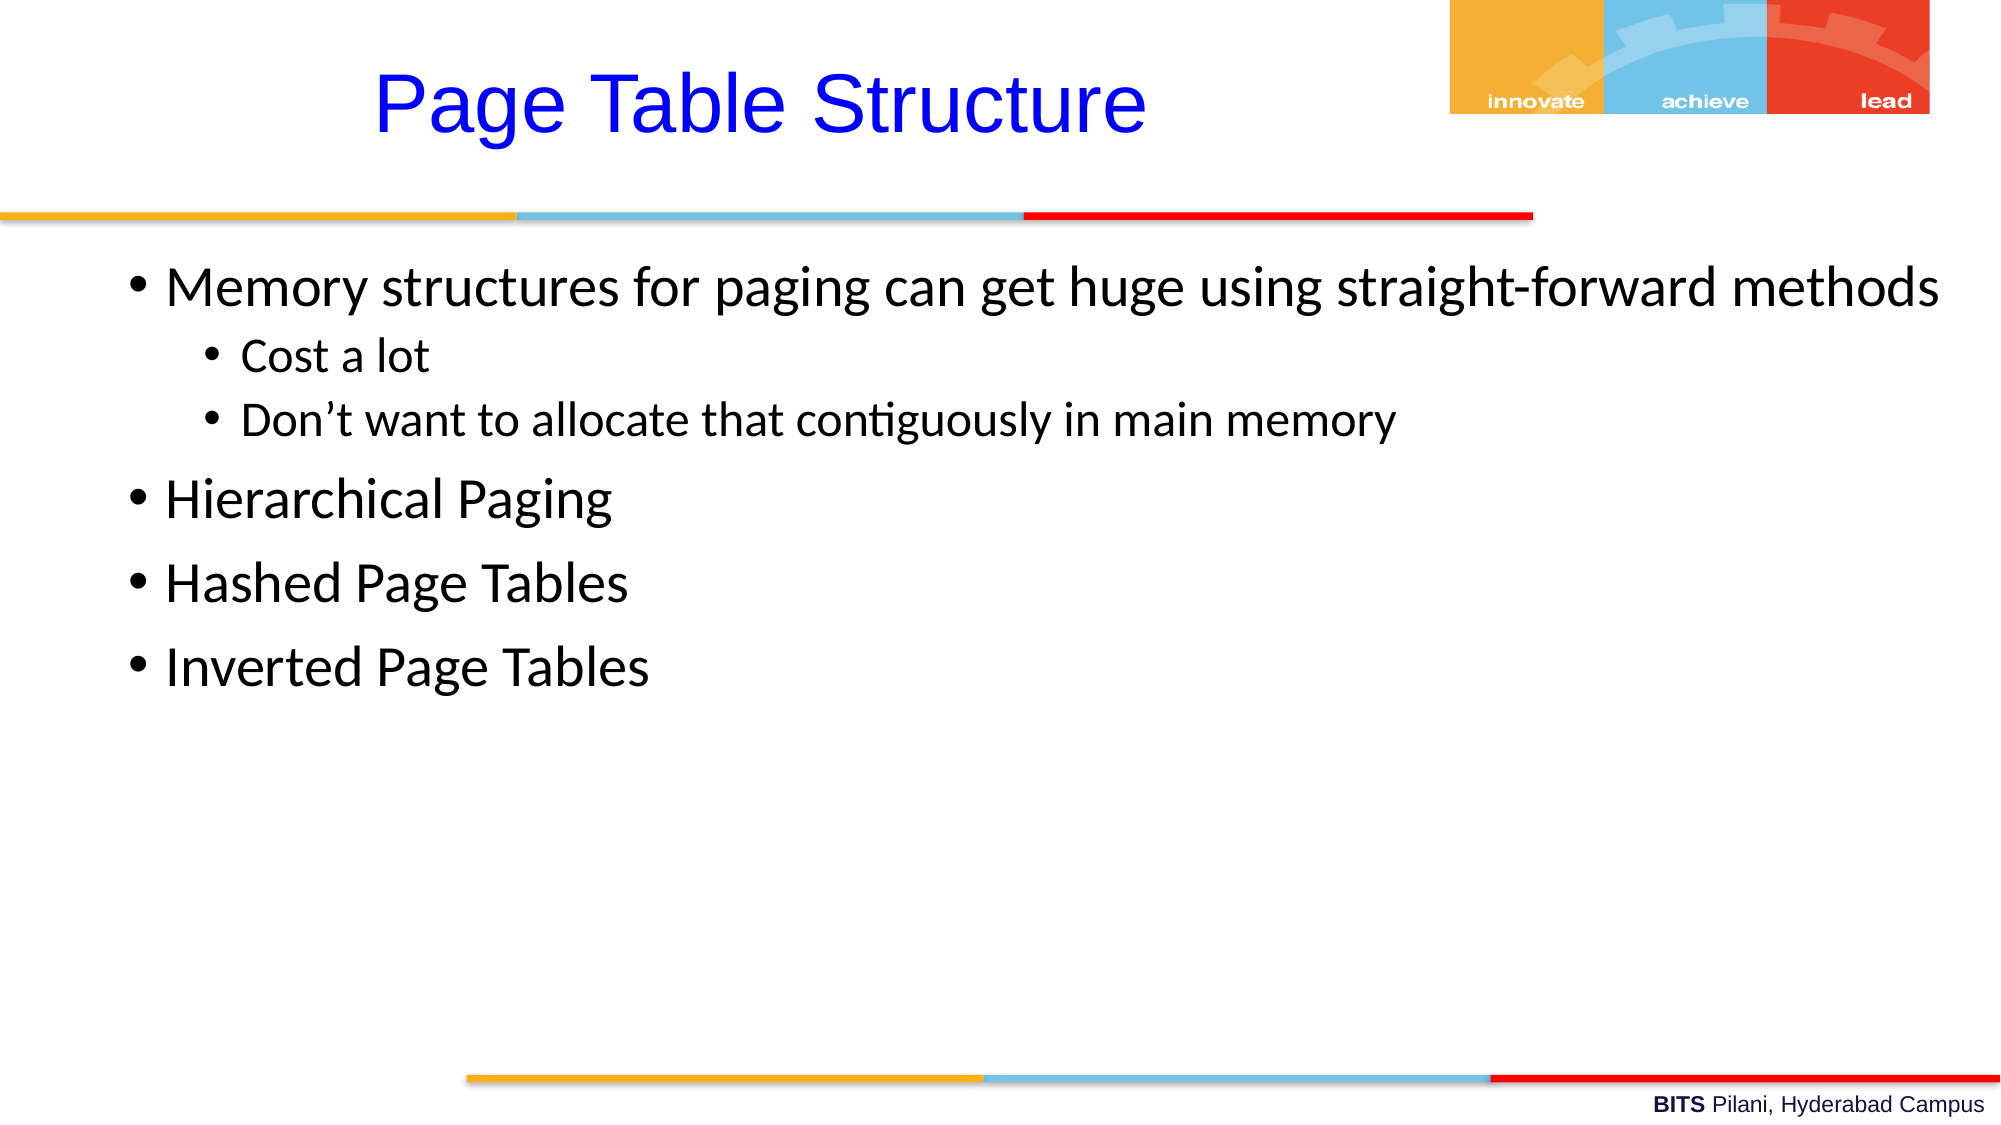

Page Table Structure
Memory structures for paging can get huge using straight-forward methods
Cost a lot
Don’t want to allocate that contiguously in main memory
Hierarchical Paging
Hashed Page Tables
Inverted Page Tables